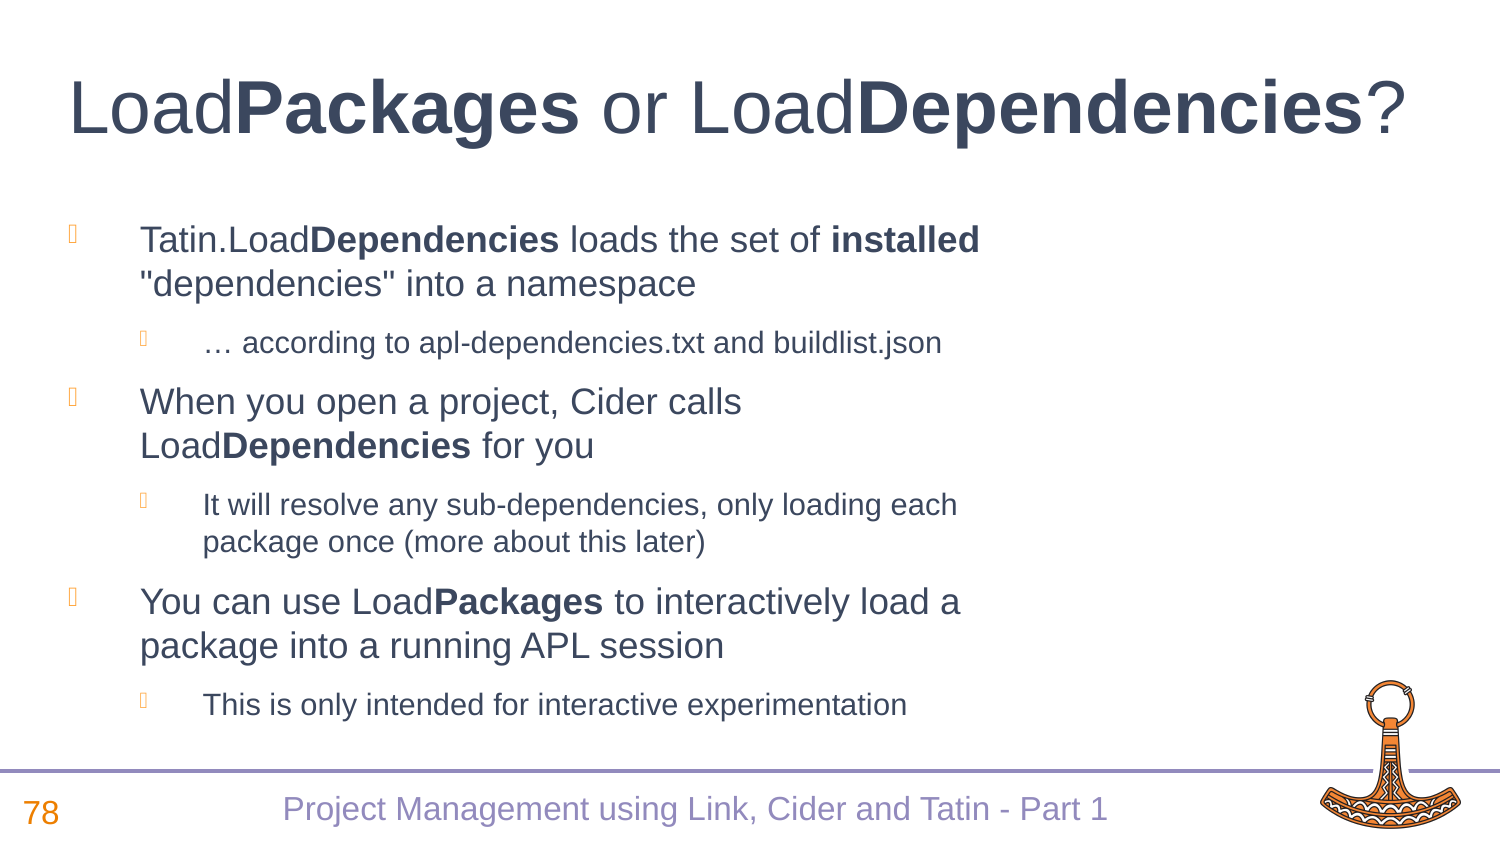

# LoadPackages or LoadDependencies?
Tatin.LoadDependencies loads the set of installed "dependencies" into a namespace
… according to apl-dependencies.txt and buildlist.json
When you open a project, Cider calls LoadDependencies for you
It will resolve any sub-dependencies, only loading each package once (more about this later)
You can use LoadPackages to interactively load a package into a running APL session
This is only intended for interactive experimentation